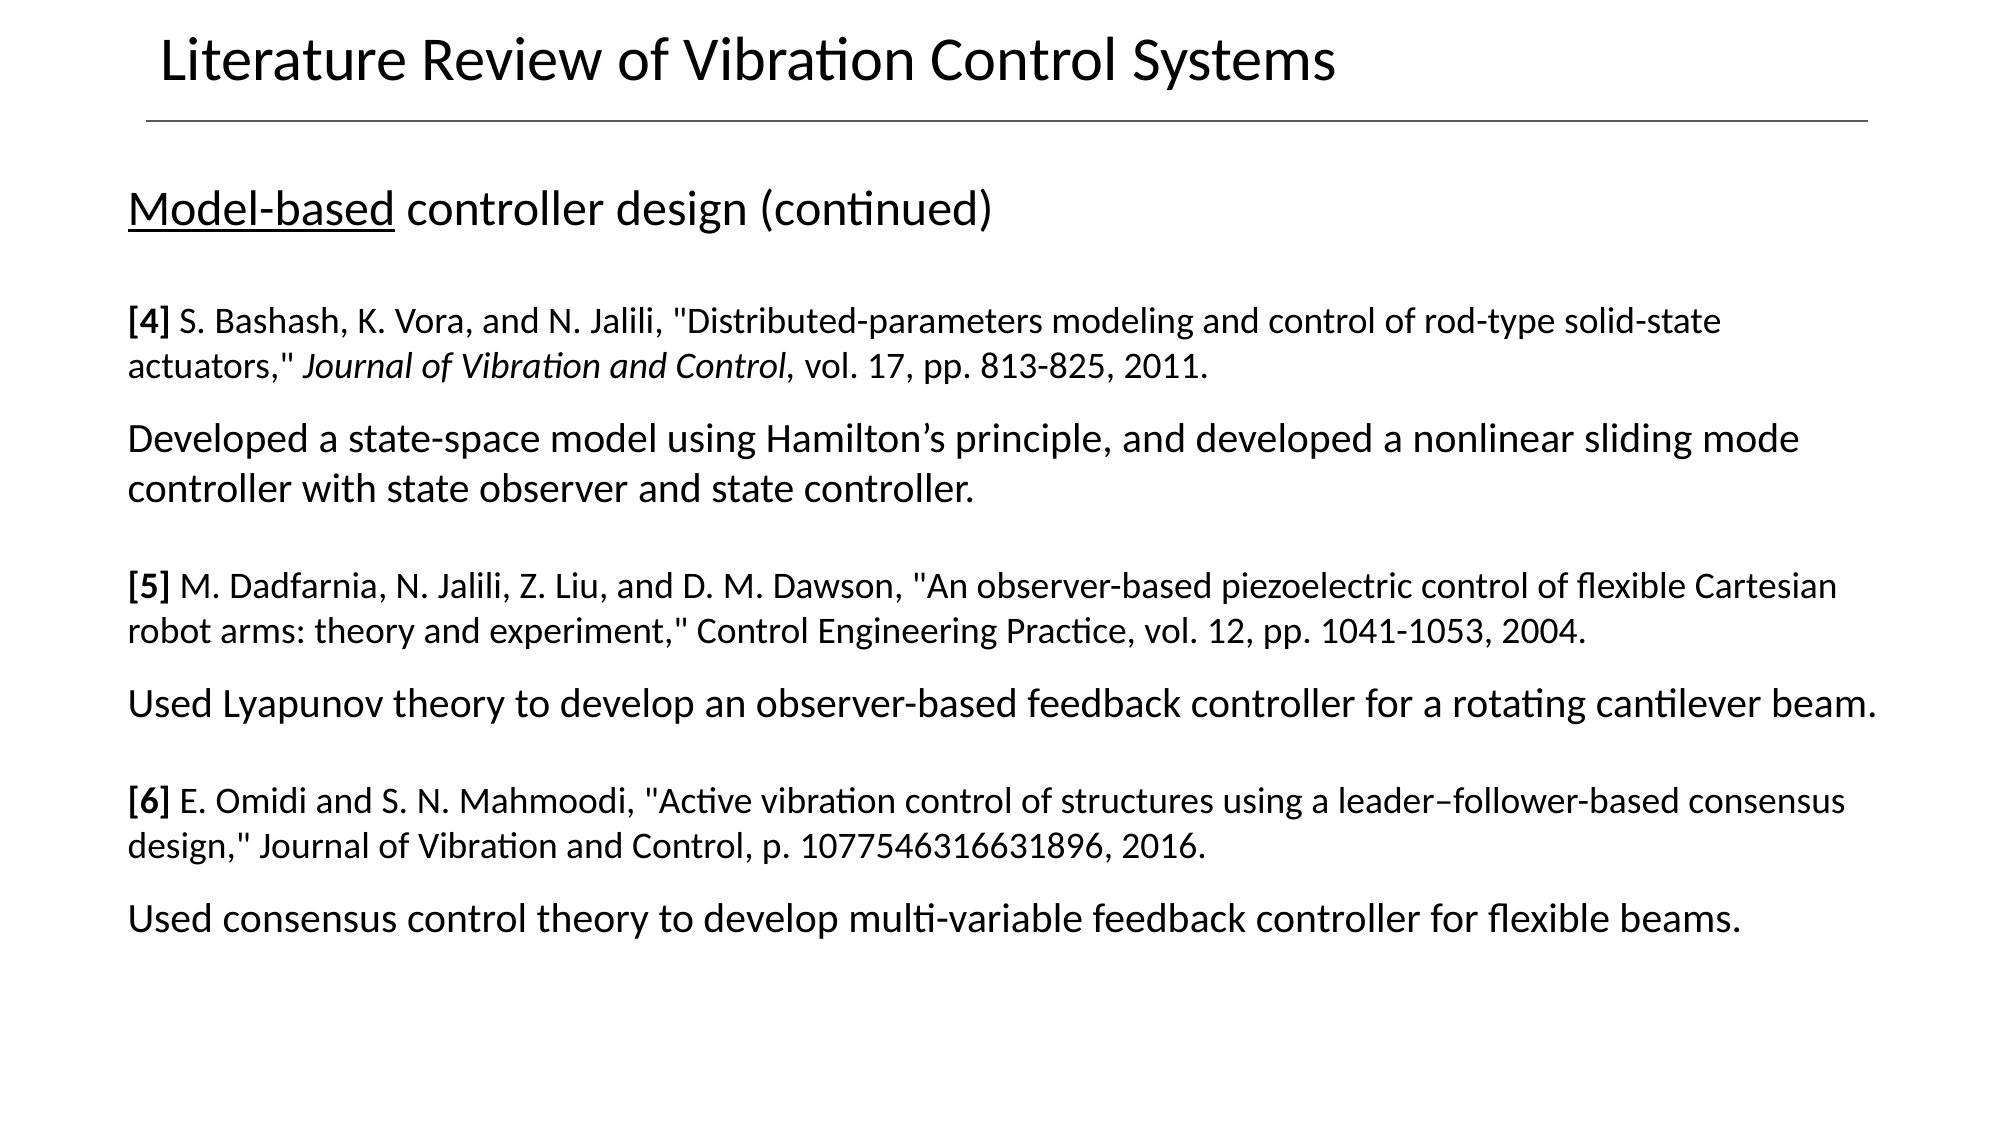

# Literature Review of Vibration Control Systems
Model-based controller design (continued)

[4] S. Bashash, K. Vora, and N. Jalili, "Distributed-parameters modeling and control of rod-type solid-state actuators," Journal of Vibration and Control, vol. 17, pp. 813-825, 2011.

Developed a state-space model using Hamilton’s principle, and developed a nonlinear sliding mode controller with state observer and state controller.

[5] M. Dadfarnia, N. Jalili, Z. Liu, and D. M. Dawson, "An observer-based piezoelectric control of flexible Cartesian robot arms: theory and experiment," Control Engineering Practice, vol. 12, pp. 1041-1053, 2004.

Used Lyapunov theory to develop an observer-based feedback controller for a rotating cantilever beam.

[6] E. Omidi and S. N. Mahmoodi, "Active vibration control of structures using a leader–follower-based consensus design," Journal of Vibration and Control, p. 1077546316631896, 2016.

Used consensus control theory to develop multi-variable feedback controller for flexible beams.